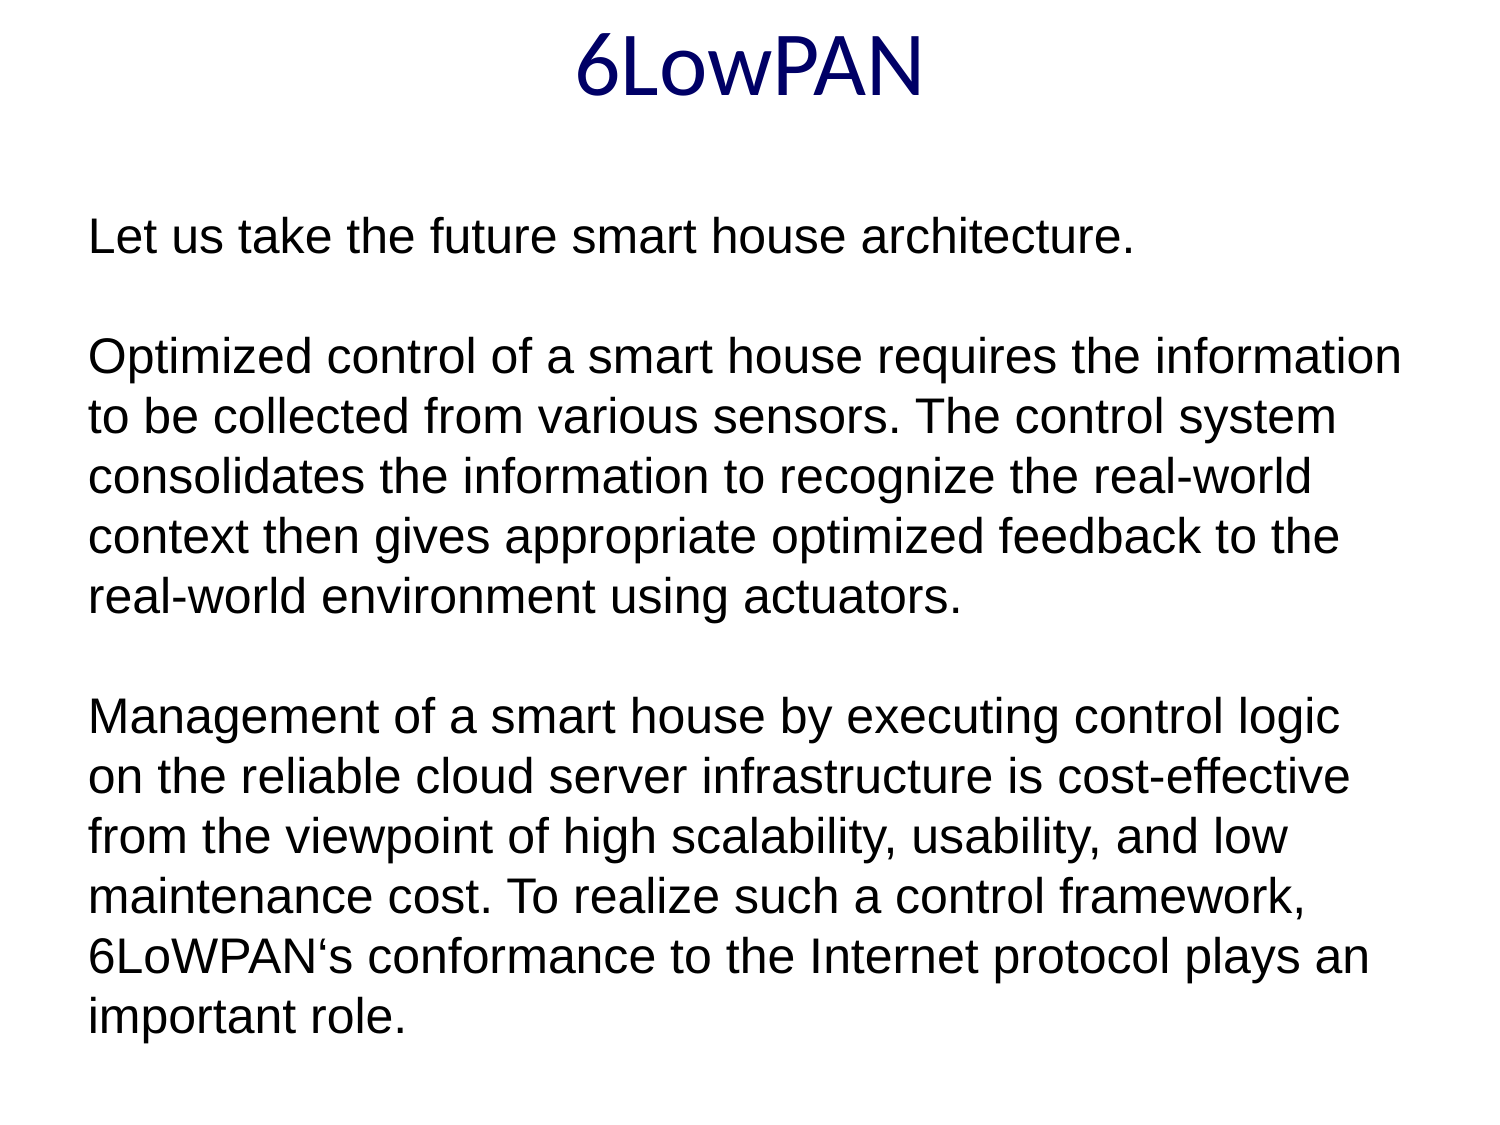

6LowPAN
Let us take the future smart house architecture.
Optimized control of a smart house requires the information to be collected from various sensors. The control system consolidates the information to recognize the real-world context then gives appropriate optimized feedback to the real-world environment using actuators.

Management of a smart house by executing control logic on the reliable cloud server infrastructure is cost-effective from the viewpoint of high scalability, usability, and low maintenance cost. To realize such a control framework, 6LoWPAN‘s conformance to the Internet protocol plays an important role.